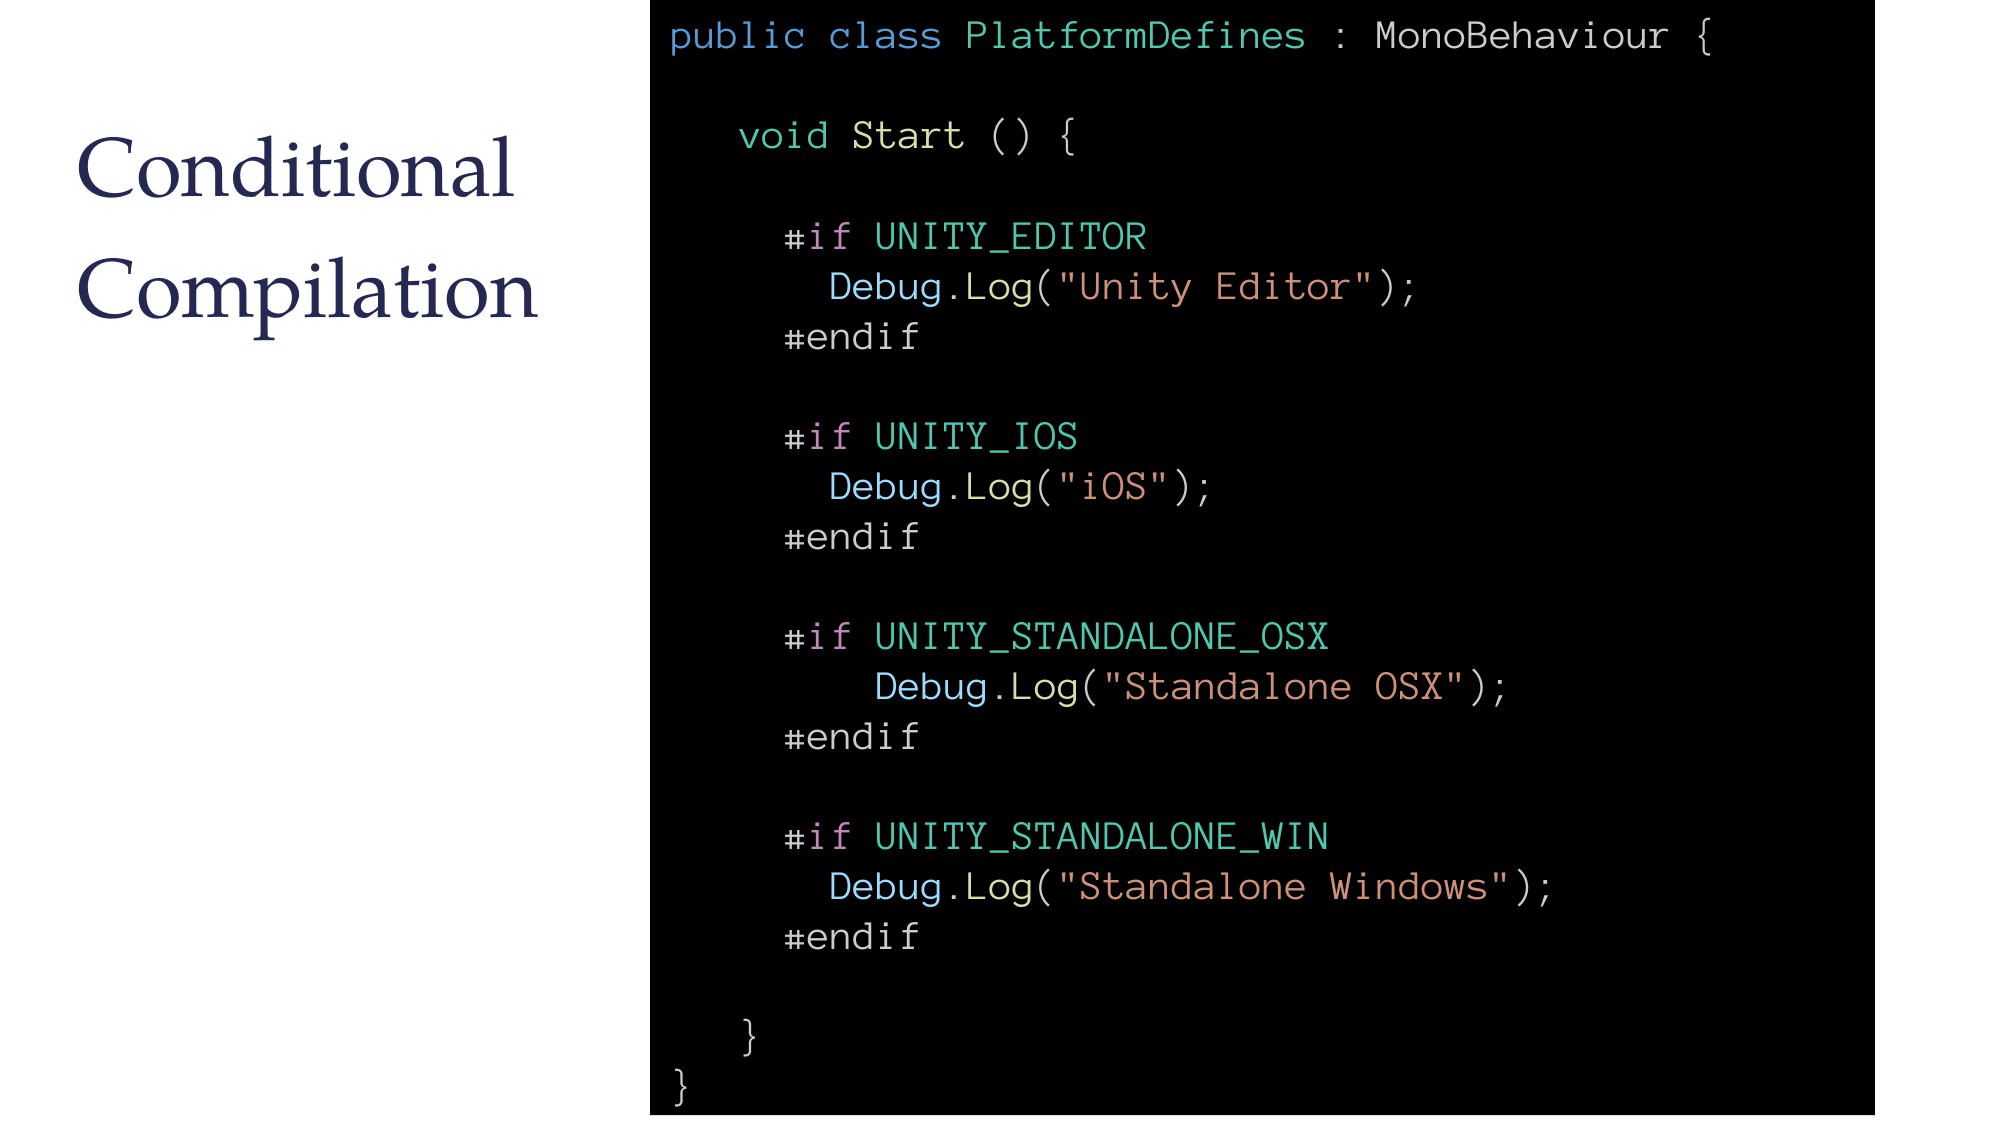

# Conditional Compilation
public class PlatformDefines : MonoBehaviour {

   void Start () {
     #if UNITY_EDITOR
       Debug.Log("Unity Editor");
     #endif
     #if UNITY_IOS
       Debug.Log("iOS");
     #endif
     #if UNITY_STANDALONE_OSX
         Debug.Log("Standalone OSX");
     #endif
     #if UNITY_STANDALONE_WIN
       Debug.Log("Standalone Windows");
     #endif
   }
}